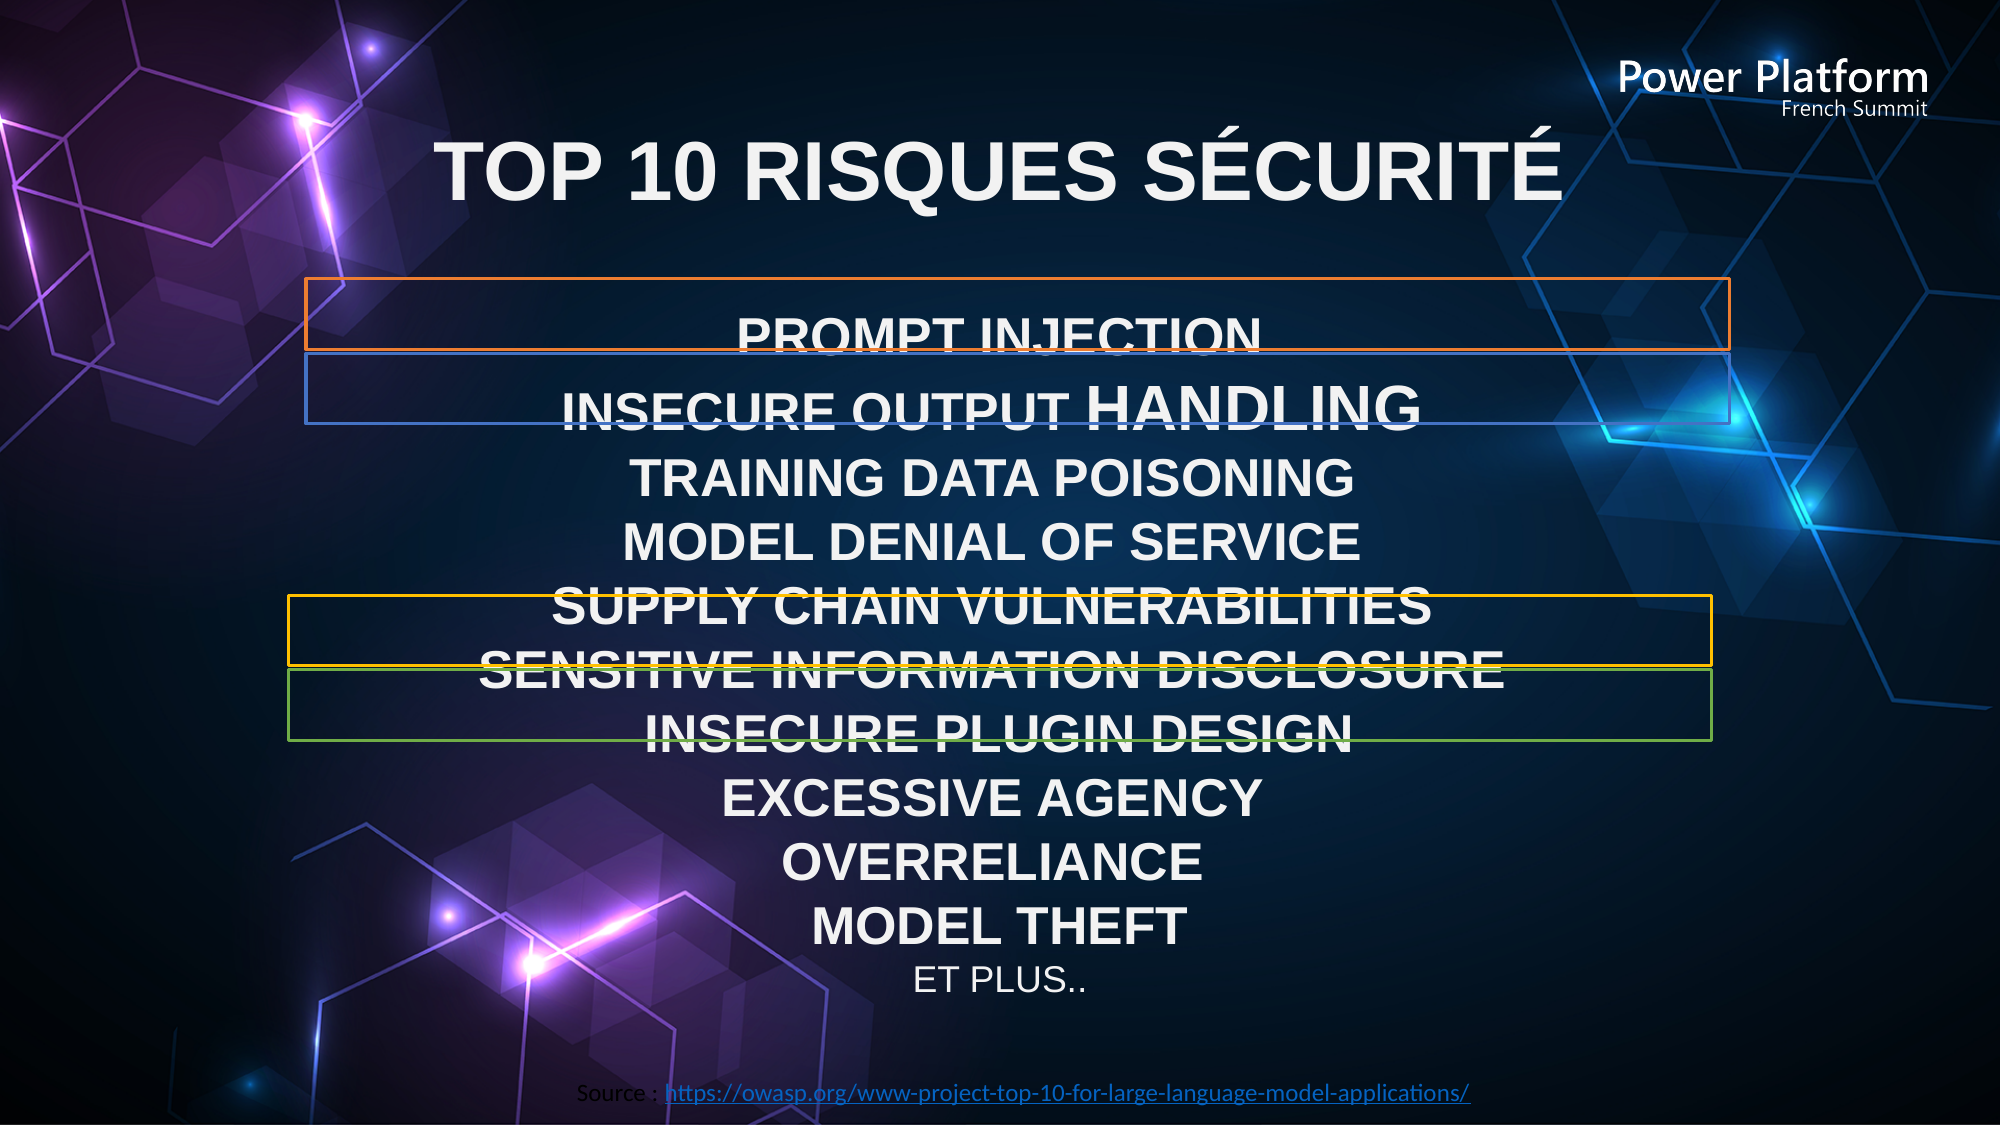

# Top 10 risques sécurité

Prompt Injection
Insecure Output Handling
Training Data Poisoning
Model Denial of Service
Supply Chain Vulnerabilities
Sensitive Information Disclosure
Insecure Plugin Design
Excessive Agency
Overreliance
Model Theft
Et plus..

Source : https://owasp.org/www-project-top-10-for-large-language-model-applications/